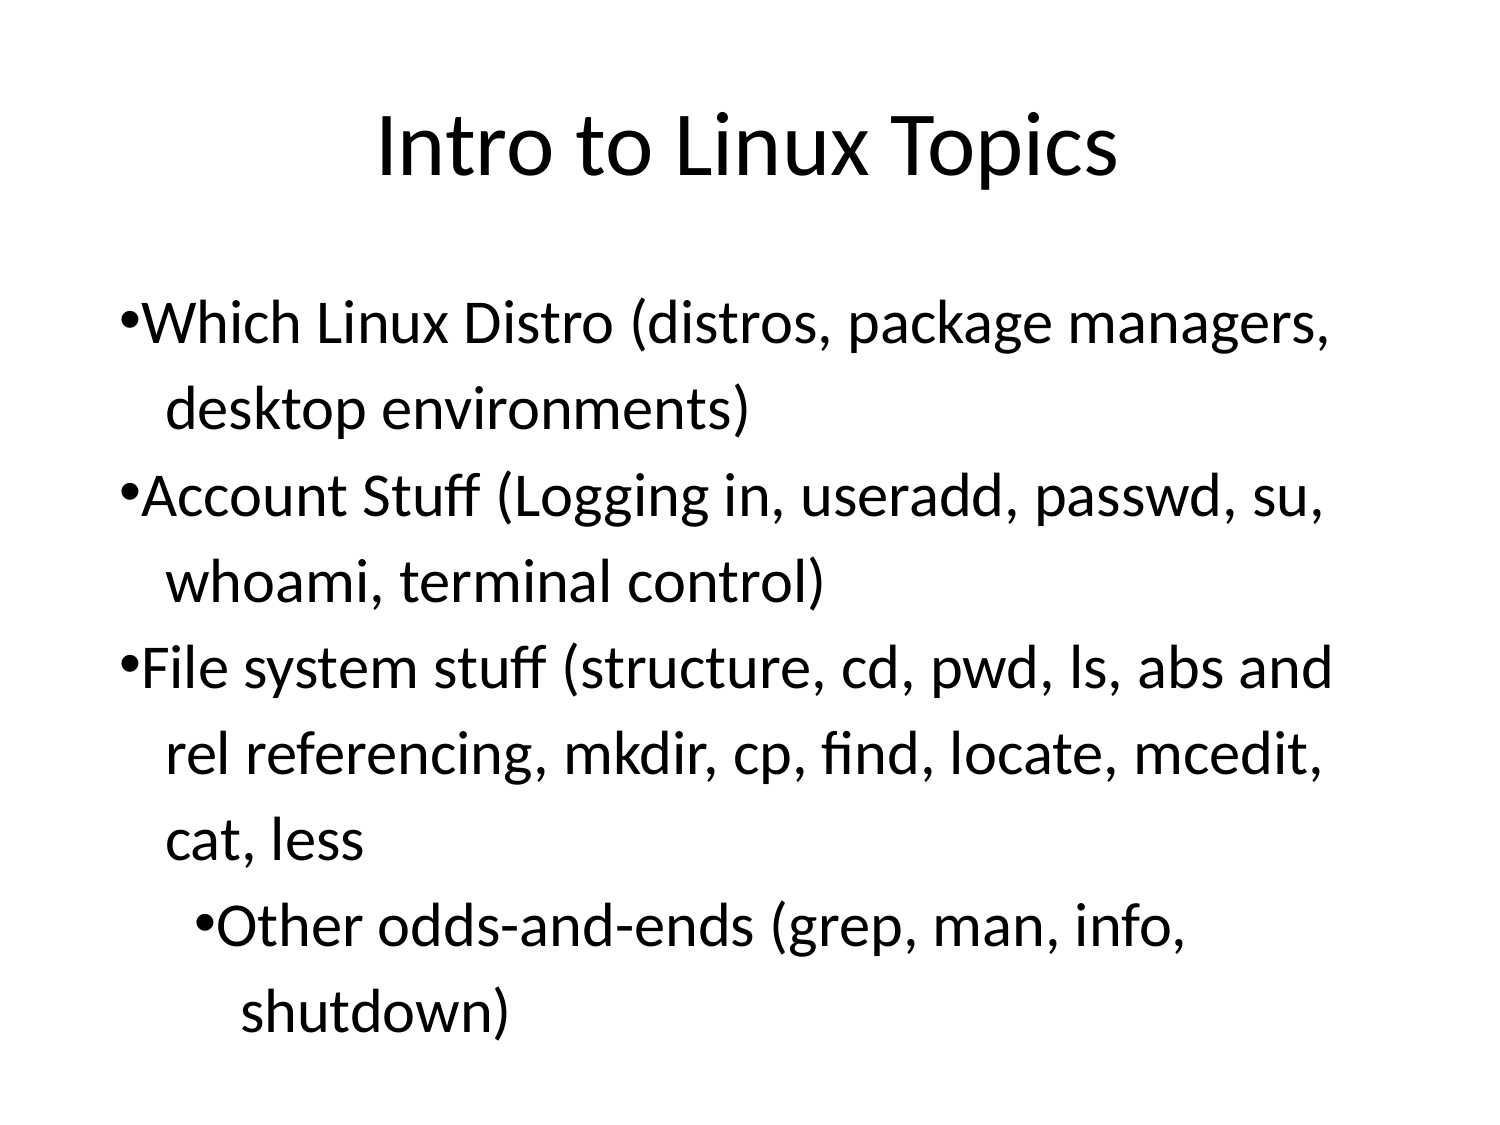

Intro to Linux Topics
Which Linux Distro (distros, package managers,
desktop environments)
Account Stuff (Logging in, useradd, passwd, su,
whoami, terminal control)
File system stuff (structure, cd, pwd, ls, abs and
rel referencing, mkdir, cp, find, locate, mcedit, cat, less
Other odds-and-ends (grep, man, info,
shutdown)